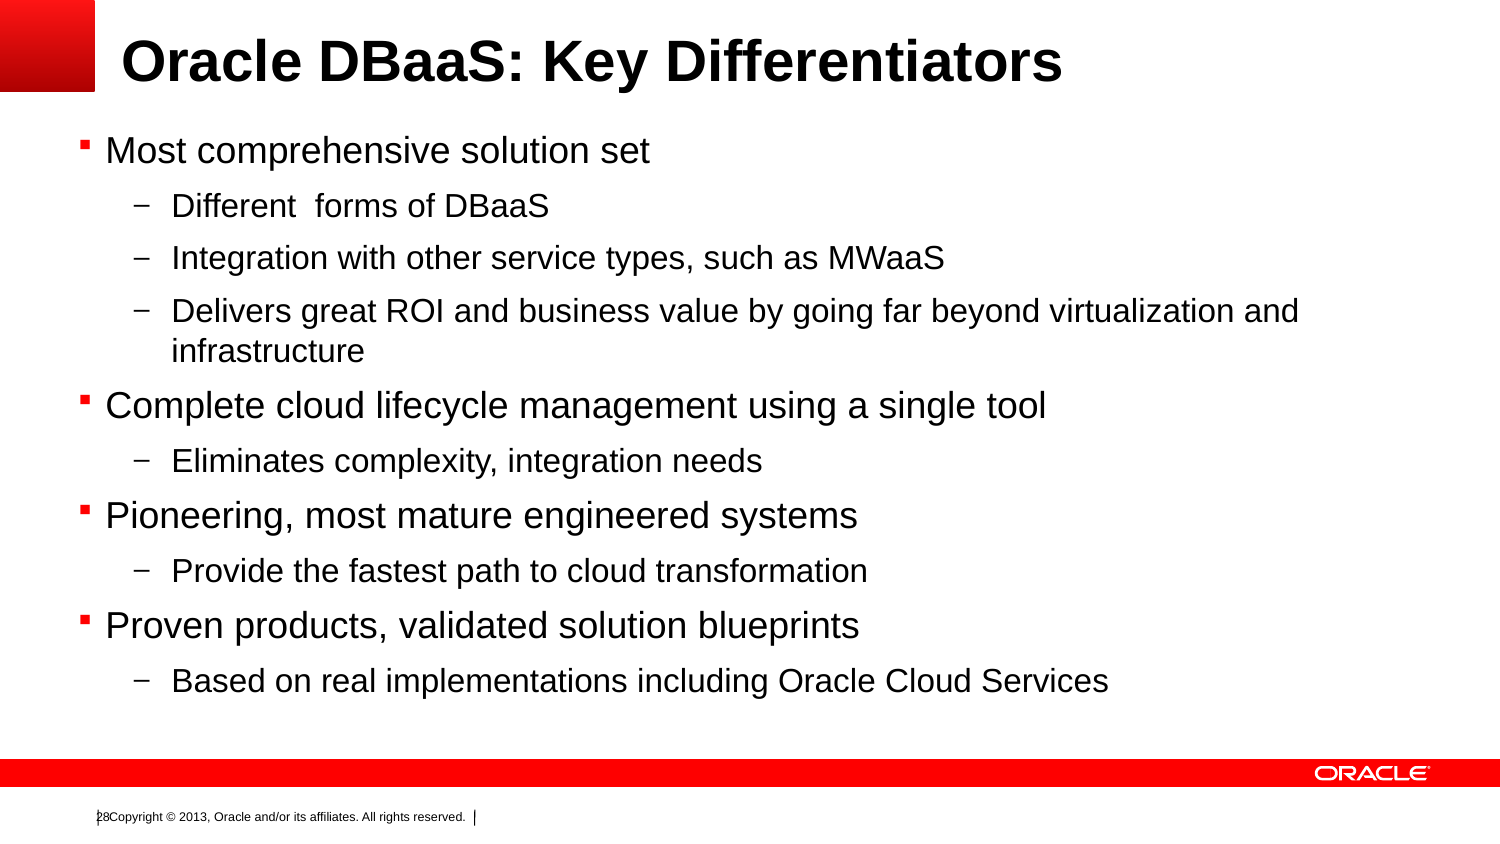

# Oracle DBaaS: Key Differentiators
Most comprehensive solution set
Different  forms of DBaaS
Integration with other service types, such as MWaaS
Delivers great ROI and business value by going far beyond virtualization and infrastructure
Complete cloud lifecycle management using a single tool
Eliminates complexity, integration needs
Pioneering, most mature engineered systems
Provide the fastest path to cloud transformation
Proven products, validated solution blueprints
Based on real implementations including Oracle Cloud Services